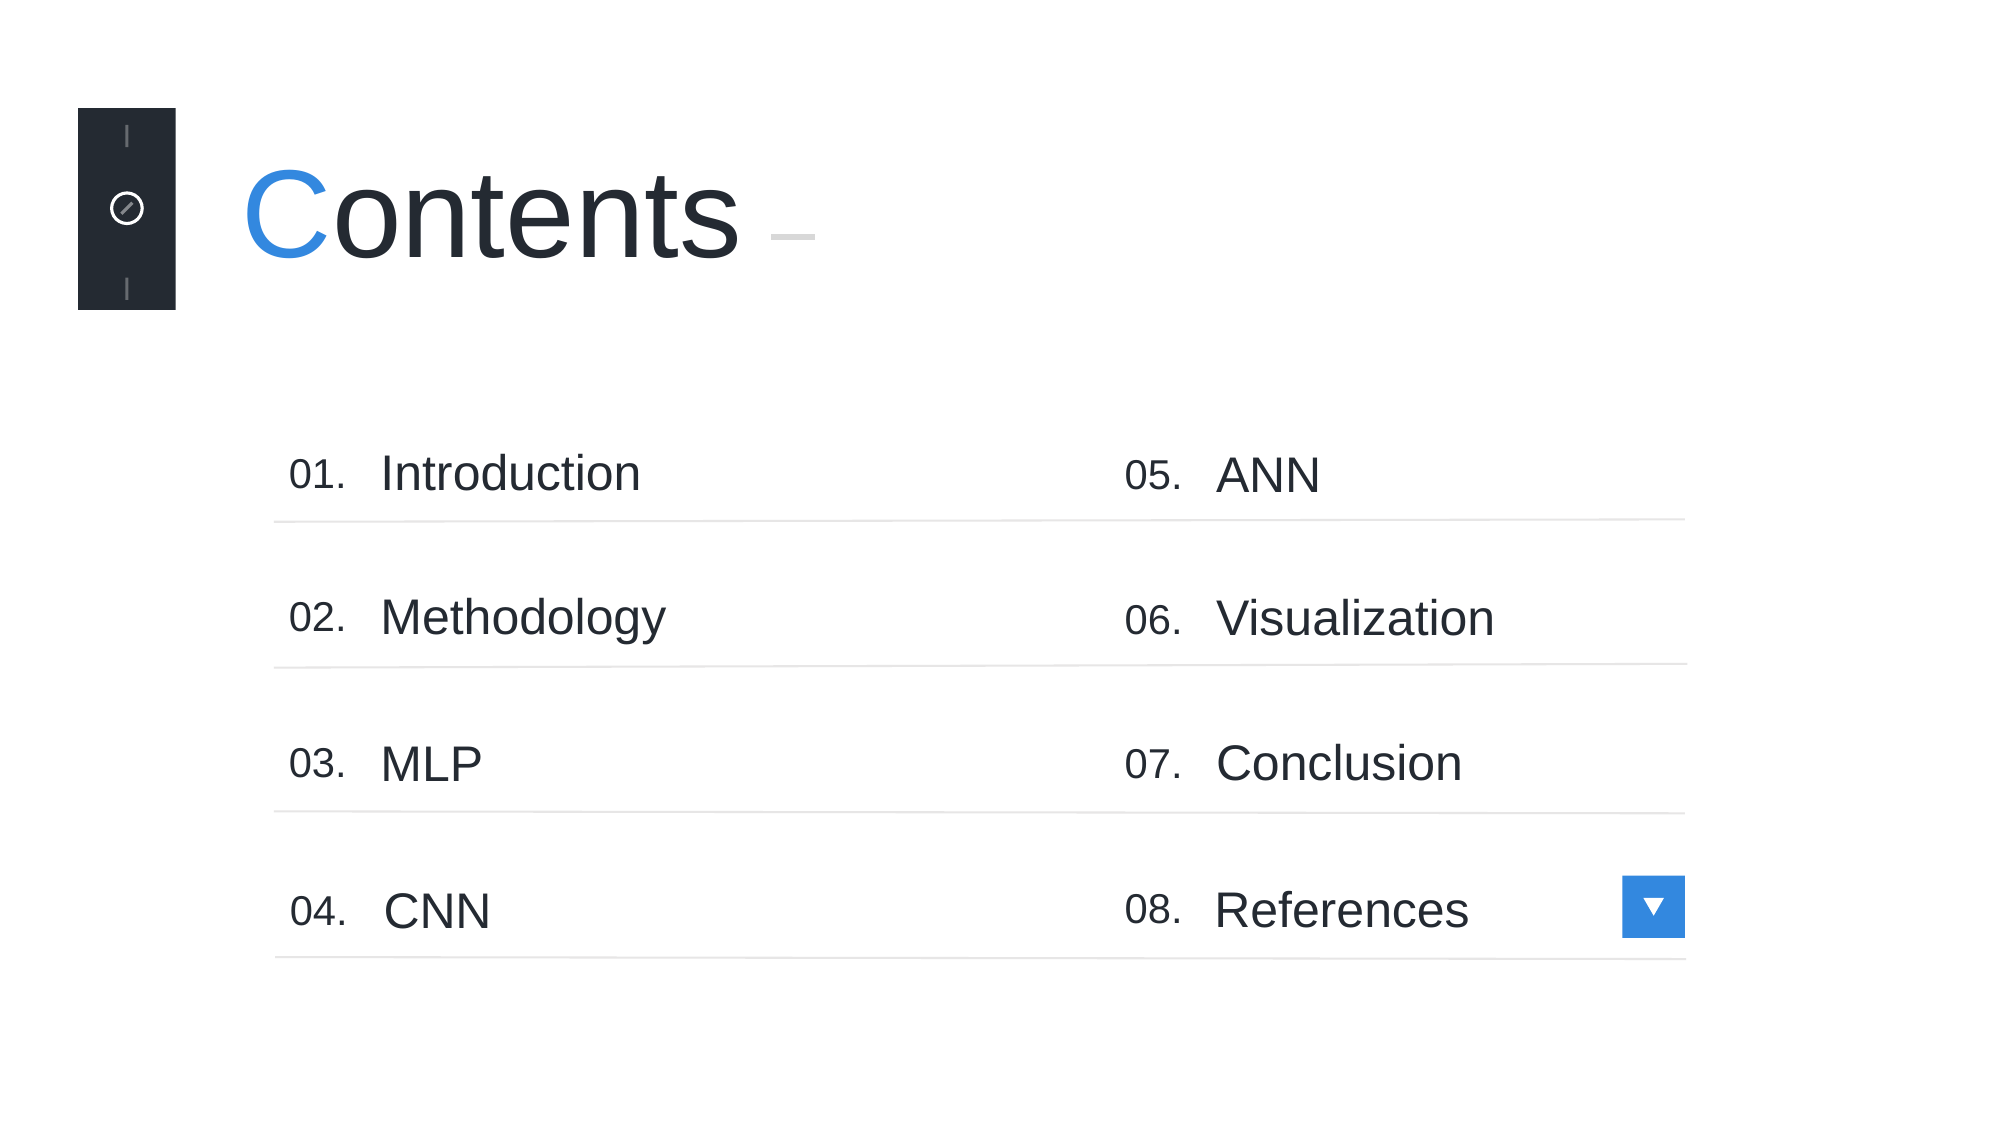

Contents

Introduction
01.
ANN
05.
Methodology
02.
Visualization
06.
Conclusion
07.
MLP
03.
References
08.
CNN
 04.